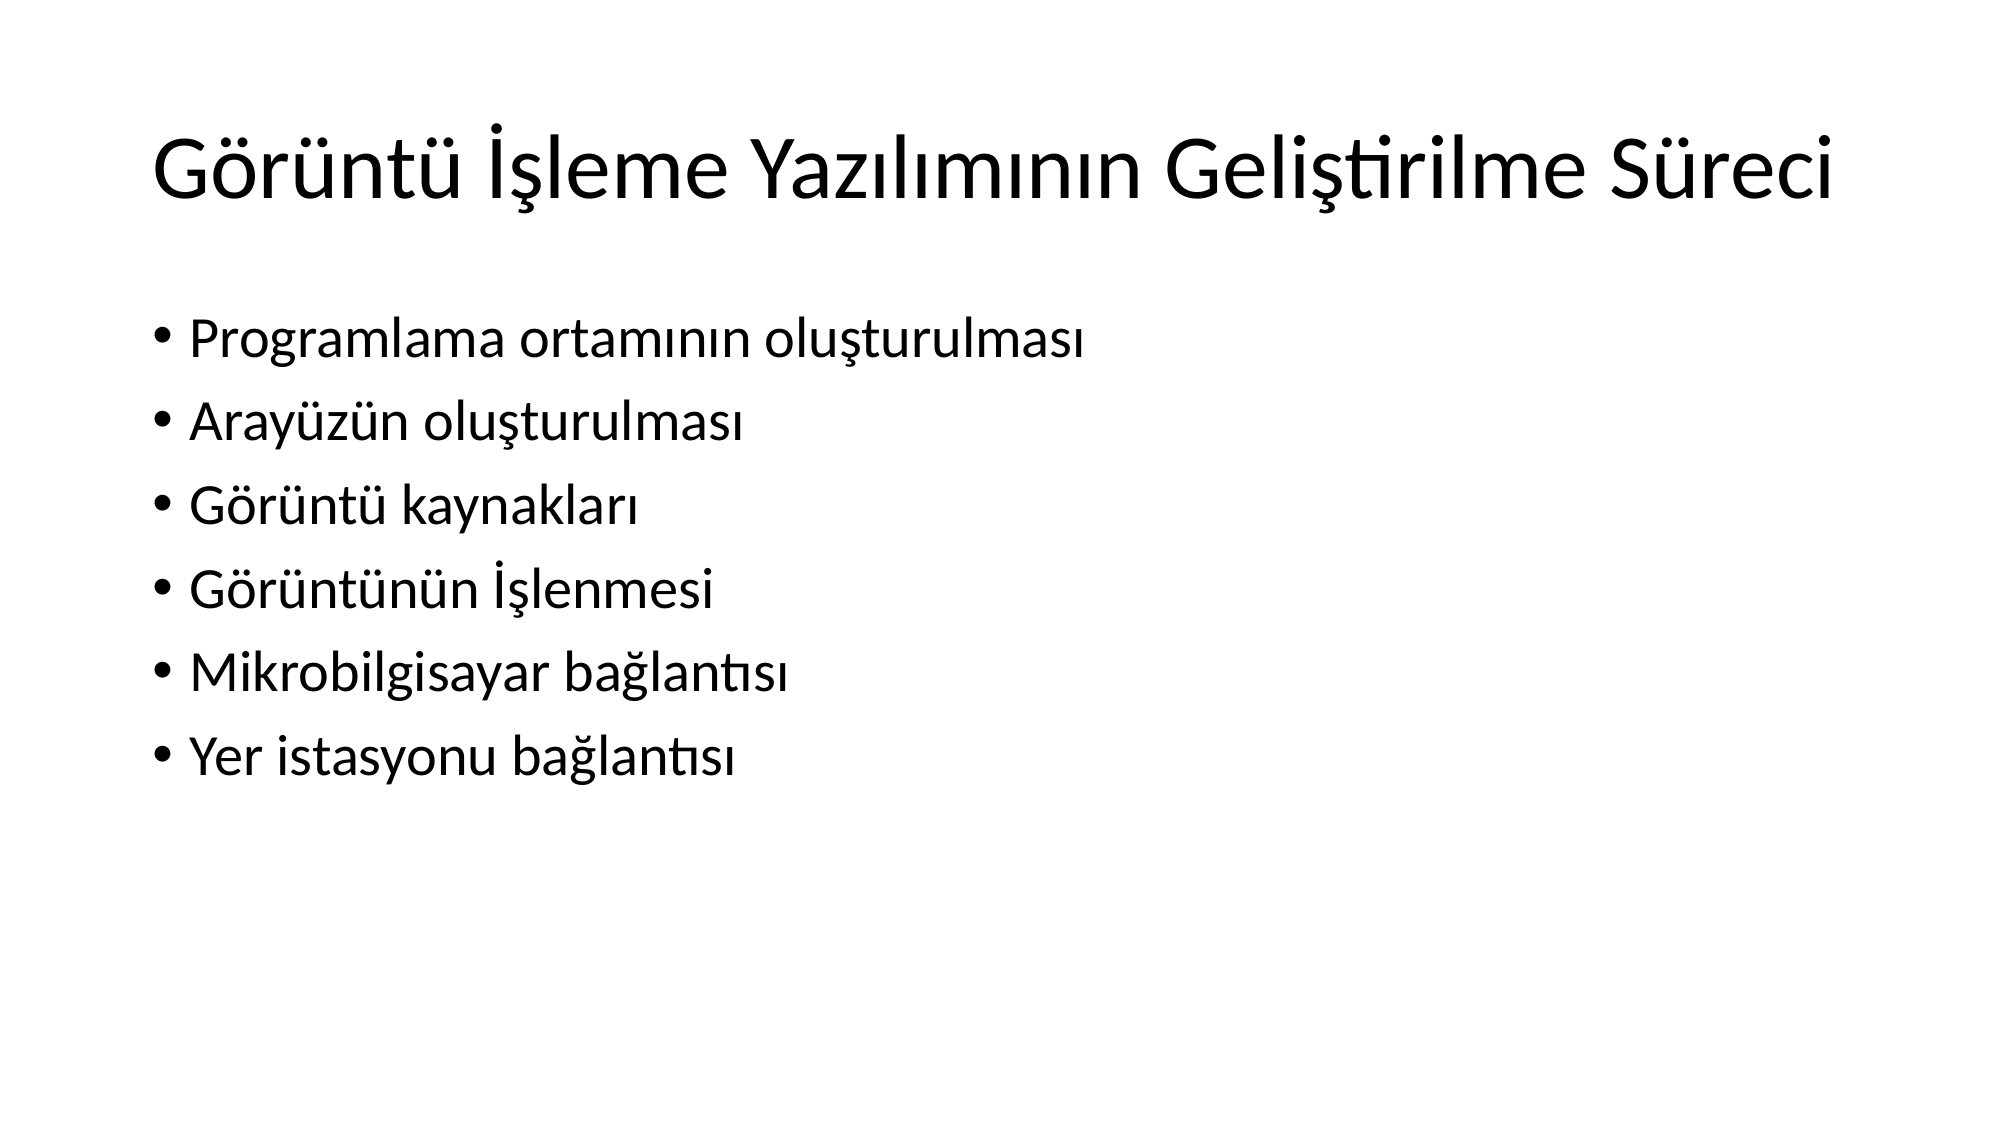

# Görüntü İşleme Yazılımının Geliştirilme Süreci
Programlama ortamının oluşturulması
Arayüzün oluşturulması
Görüntü kaynakları
Görüntünün İşlenmesi
Mikrobilgisayar bağlantısı
Yer istasyonu bağlantısı